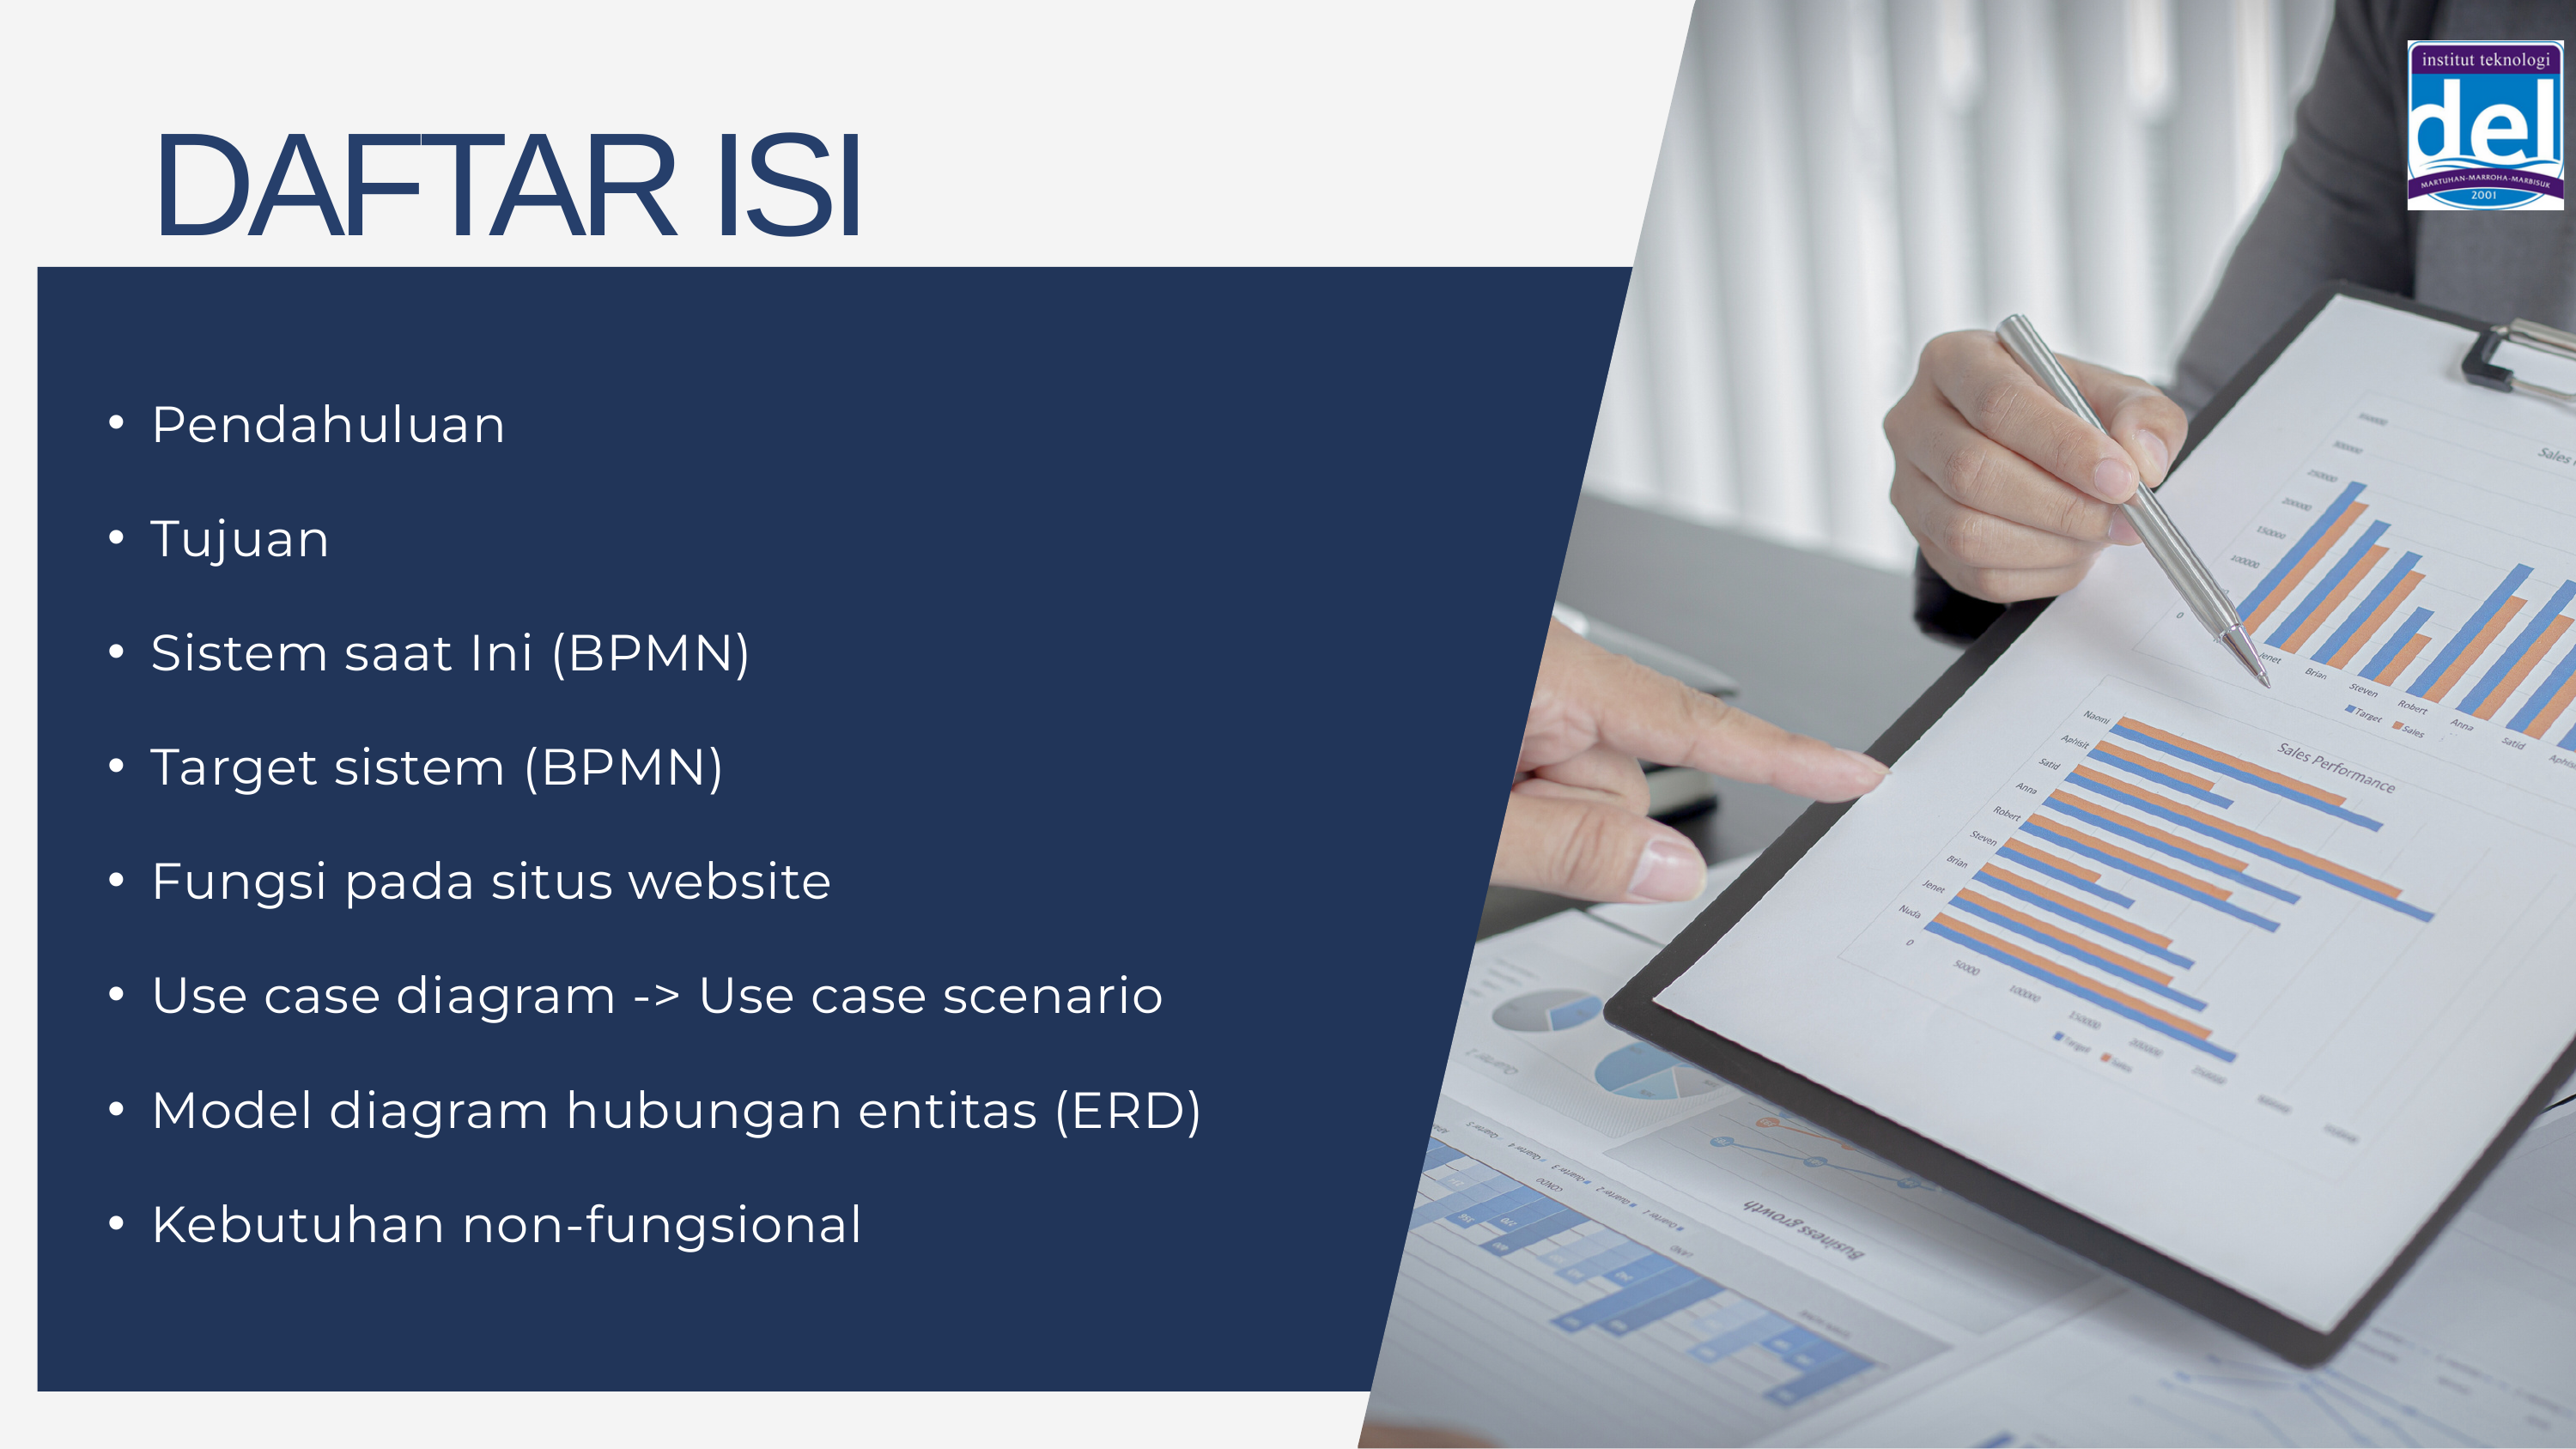

DAFTAR ISI

Pendahuluan
Tujuan
Sistem saat Ini (BPMN)
Target sistem (BPMN)
Fungsi pada situs website
Use case diagram -> Use case scenario
Model diagram hubungan entitas (ERD)
Kebutuhan non-fungsional